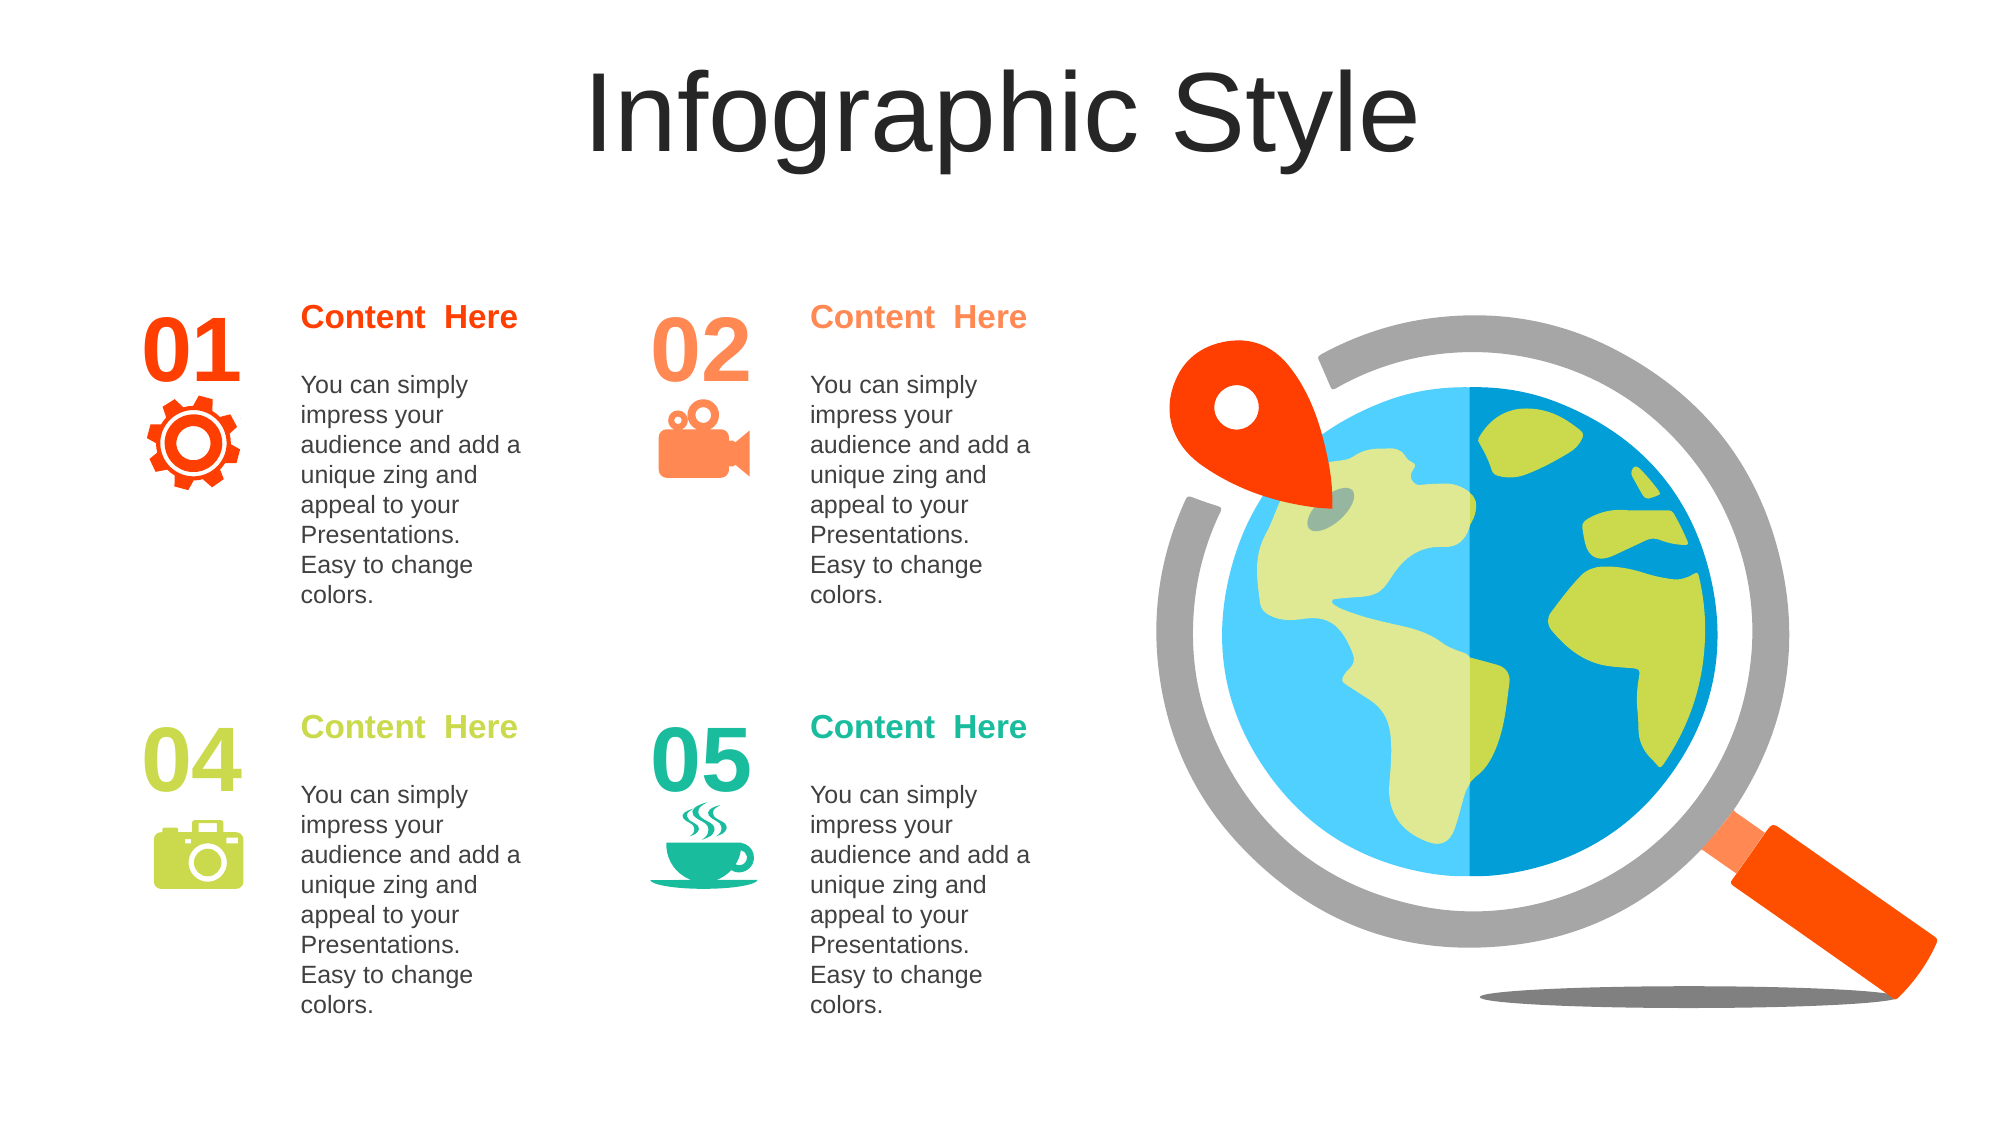

Infographic Style
01
Content  Here
You can simply impress your audience and add a unique zing and appeal to your Presentations.
Easy to change colors.

02
Content  Here
You can simply impress your audience and add a unique zing and appeal to your Presentations.
Easy to change colors.

04
Content  Here
You can simply impress your audience and add a unique zing and appeal to your Presentations.
Easy to change colors.

05
Content  Here
You can simply impress your audience and add a unique zing and appeal to your Presentations.
Easy to change colors.